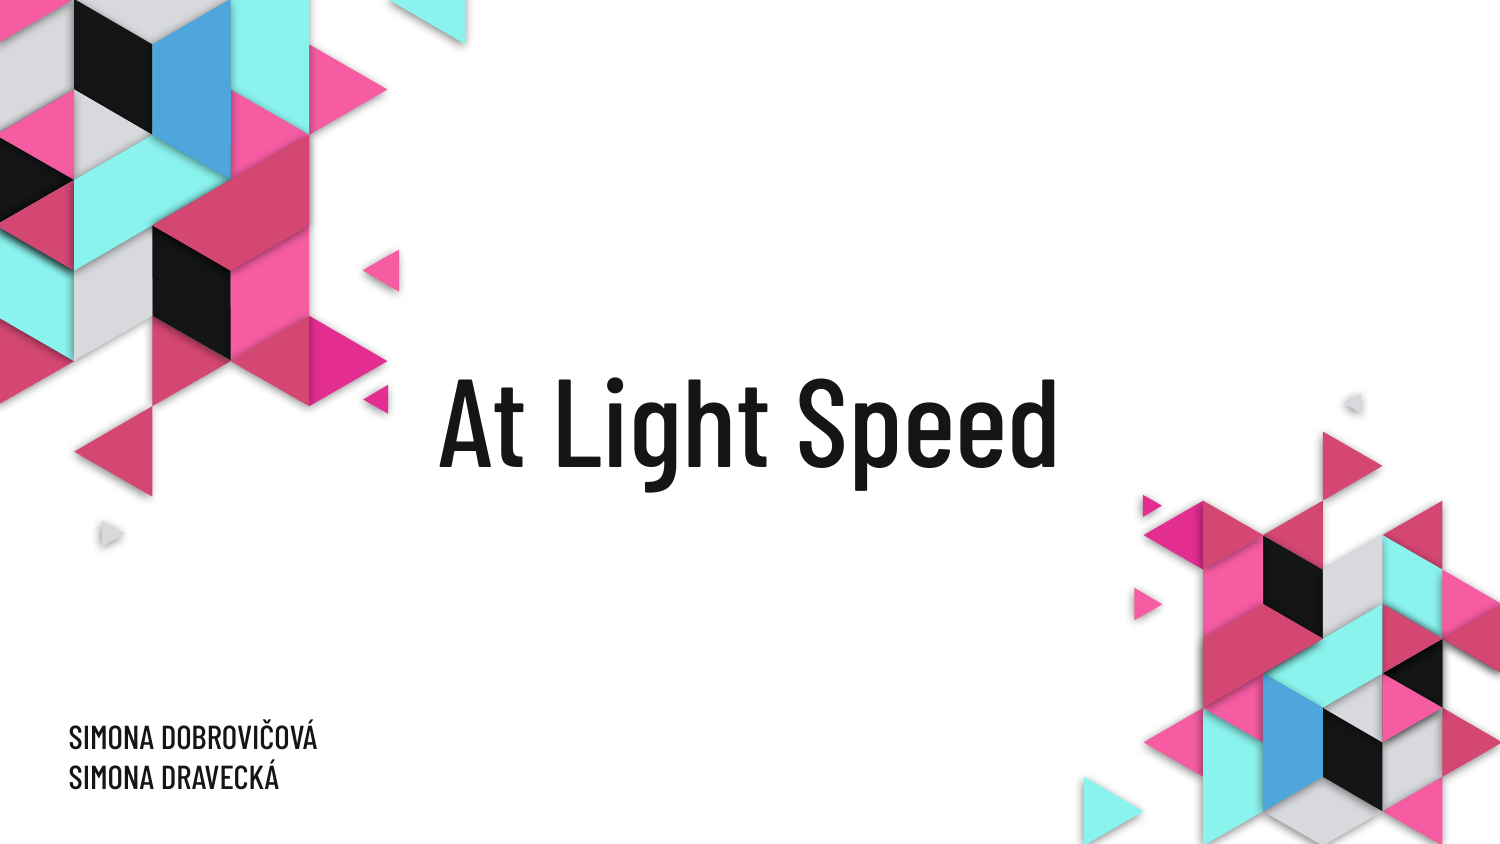

# At Light Speed
SIMONA DOBROVIČOVÁ
SIMONA DRAVECKÁ